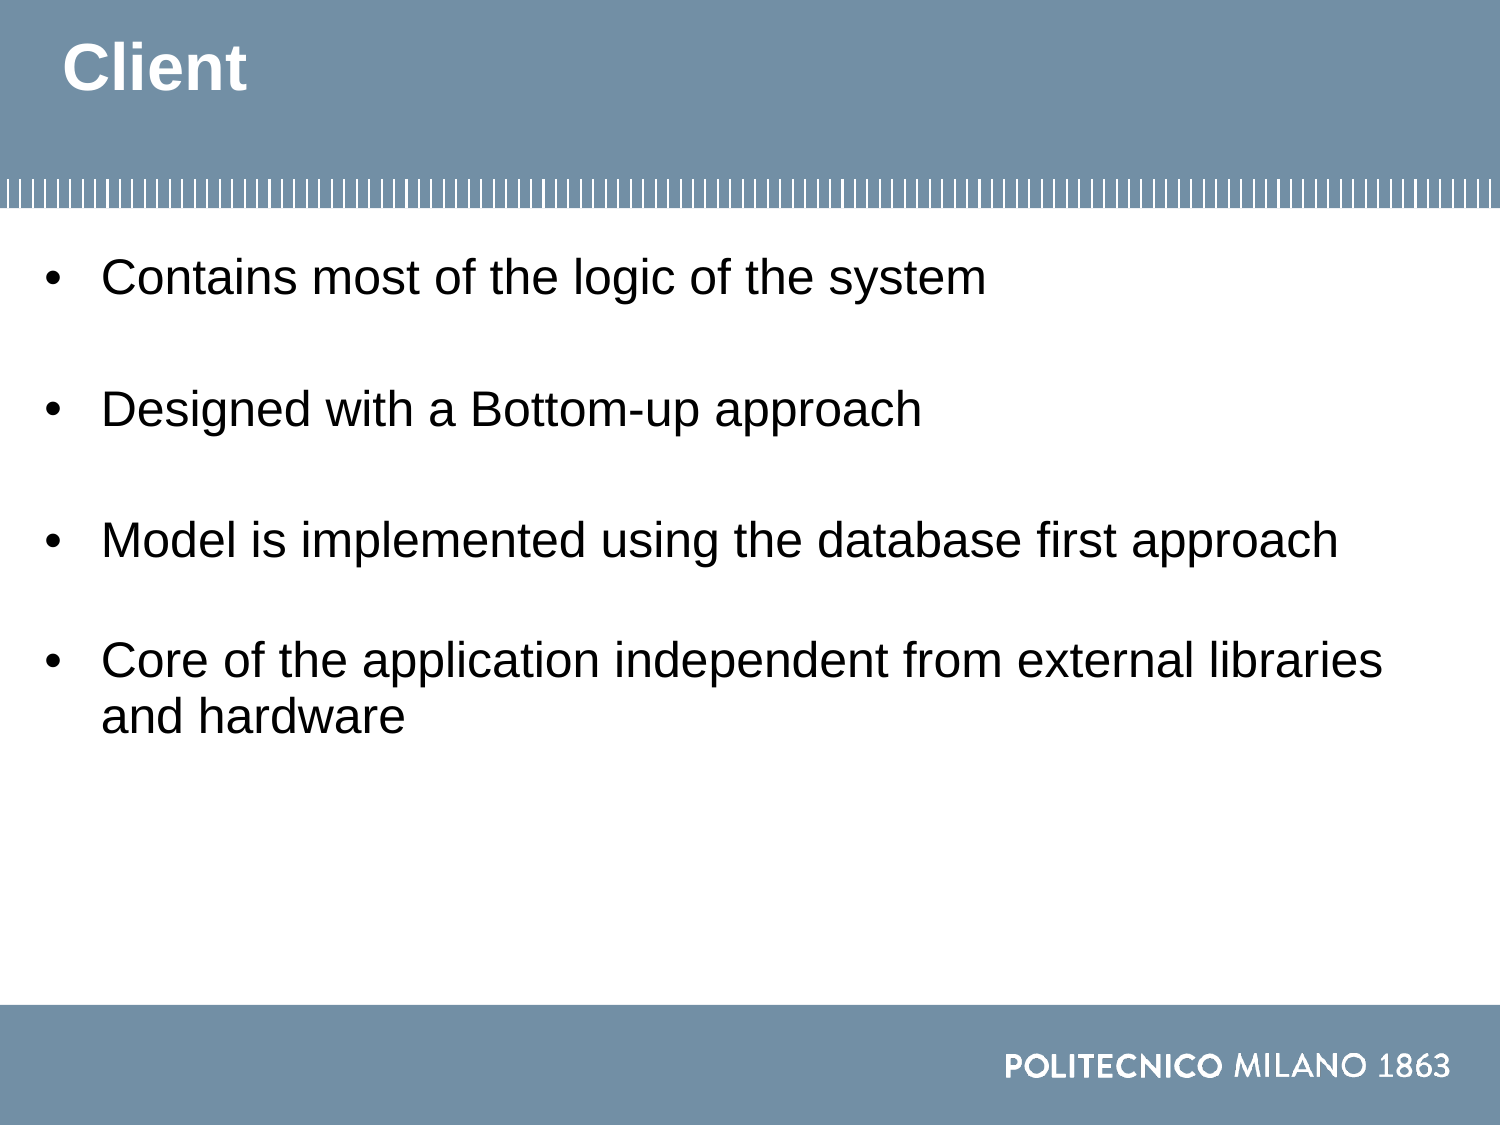

# Client
Contains most of the logic of the system

Designed with a Bottom-up approach

Model is implemented using the database first approach

Core of the application independent from external libraries and hardware